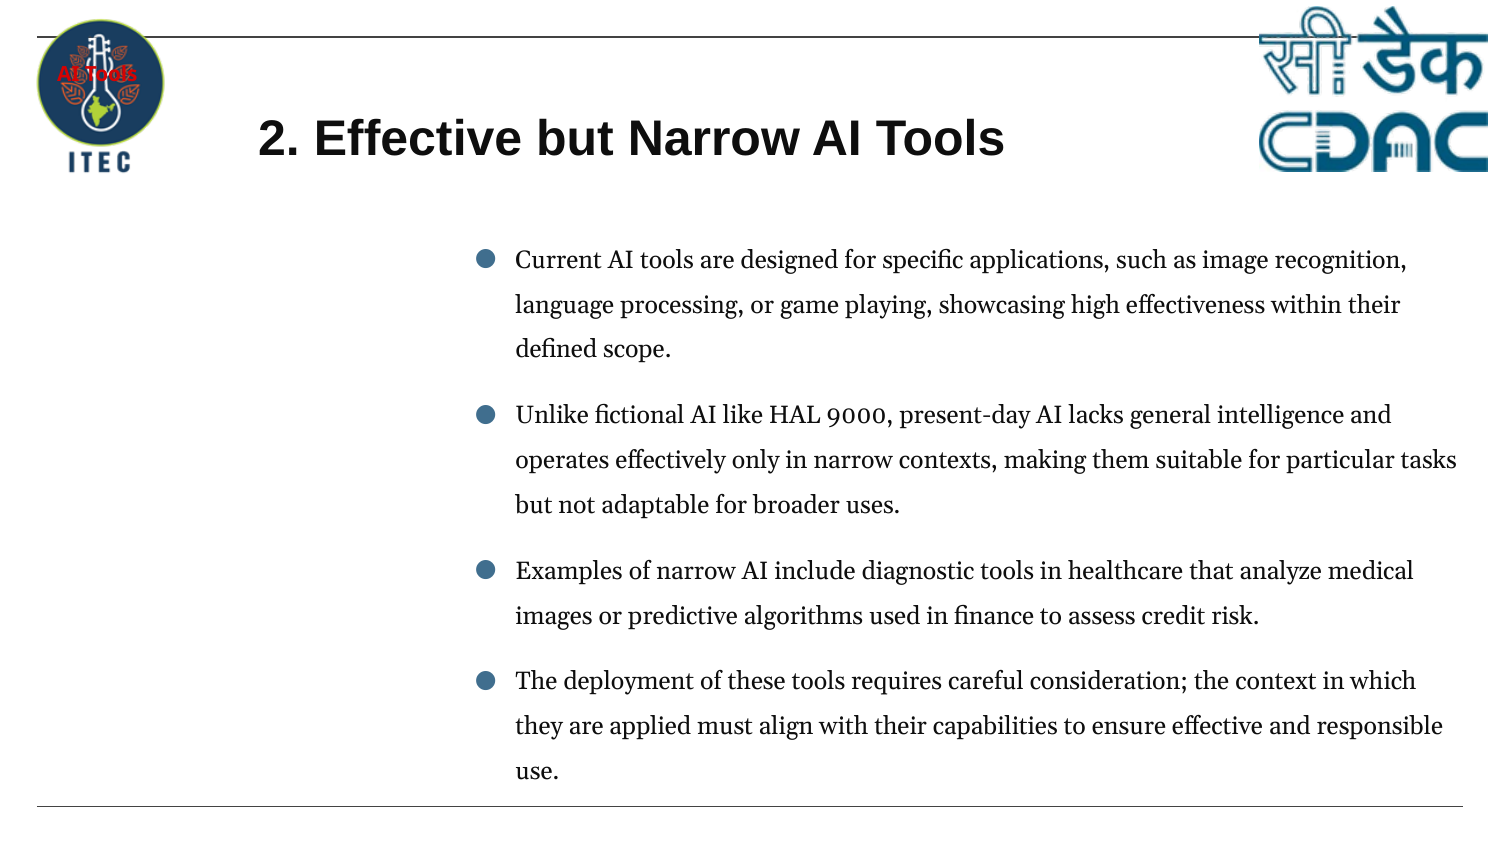

AI Tools
# 2. Effective but Narrow AI Tools
Current AI tools are designed for specific applications, such as image recognition, language processing, or game playing, showcasing high effectiveness within their defined scope.
Unlike fictional AI like HAL 9000, present-day AI lacks general intelligence and operates effectively only in narrow contexts, making them suitable for particular tasks but not adaptable for broader uses.
Examples of narrow AI include diagnostic tools in healthcare that analyze medical images or predictive algorithms used in finance to assess credit risk.
The deployment of these tools requires careful consideration; the context in which they are applied must align with their capabilities to ensure effective and responsible use.